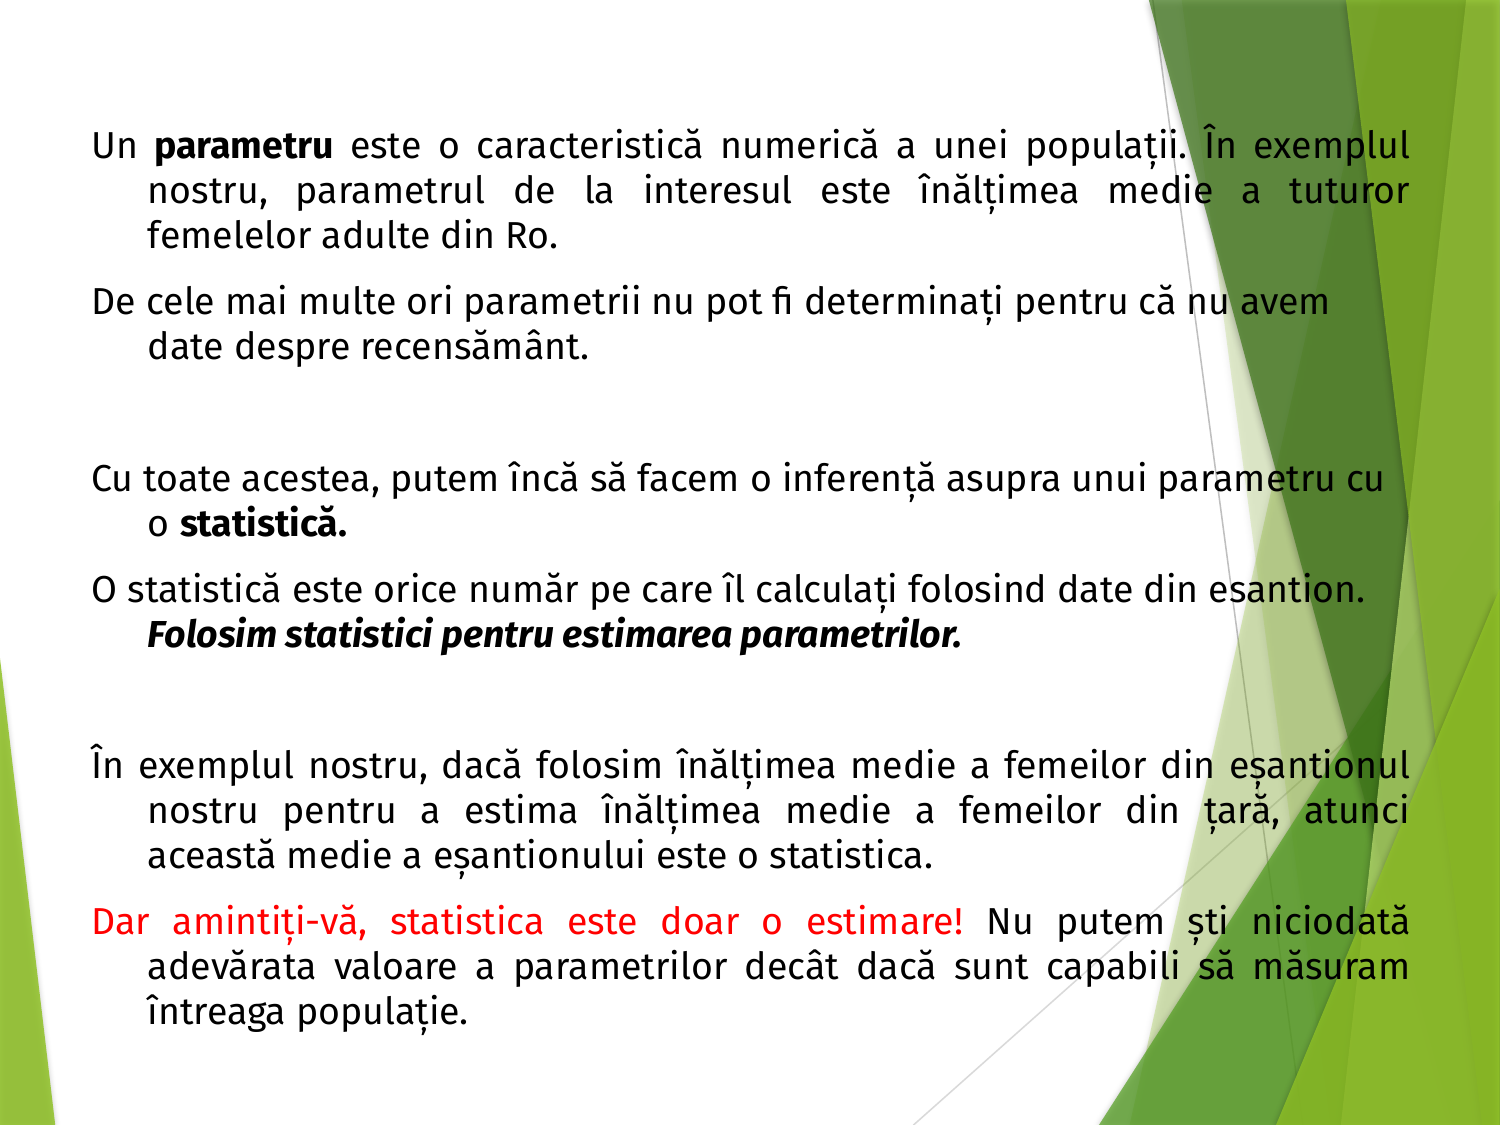

Un parametru este o caracteristică numerică a unei populații. În exemplul nostru, parametrul de la interesul este înălțimea medie a tuturor femelelor adulte din Ro.
De cele mai multe ori parametrii nu pot fi determinați pentru că nu avem date despre recensământ.

Cu toate acestea, putem încă să facem o inferență asupra unui parametru cu o statistică.
O statistică este orice număr pe care îl calculați folosind date din esantion. Folosim statistici pentru estimarea parametrilor.

În exemplul nostru, dacă folosim înălțimea medie a femeilor din eșantionul nostru pentru a estima înălțimea medie a femeilor din țară, atunci această medie a eșantionului este o statistica.
Dar amintiți-vă, statistica este doar o estimare! Nu putem ști niciodată adevărata valoare a parametrilor decât dacă sunt capabili să măsuram întreaga populație.